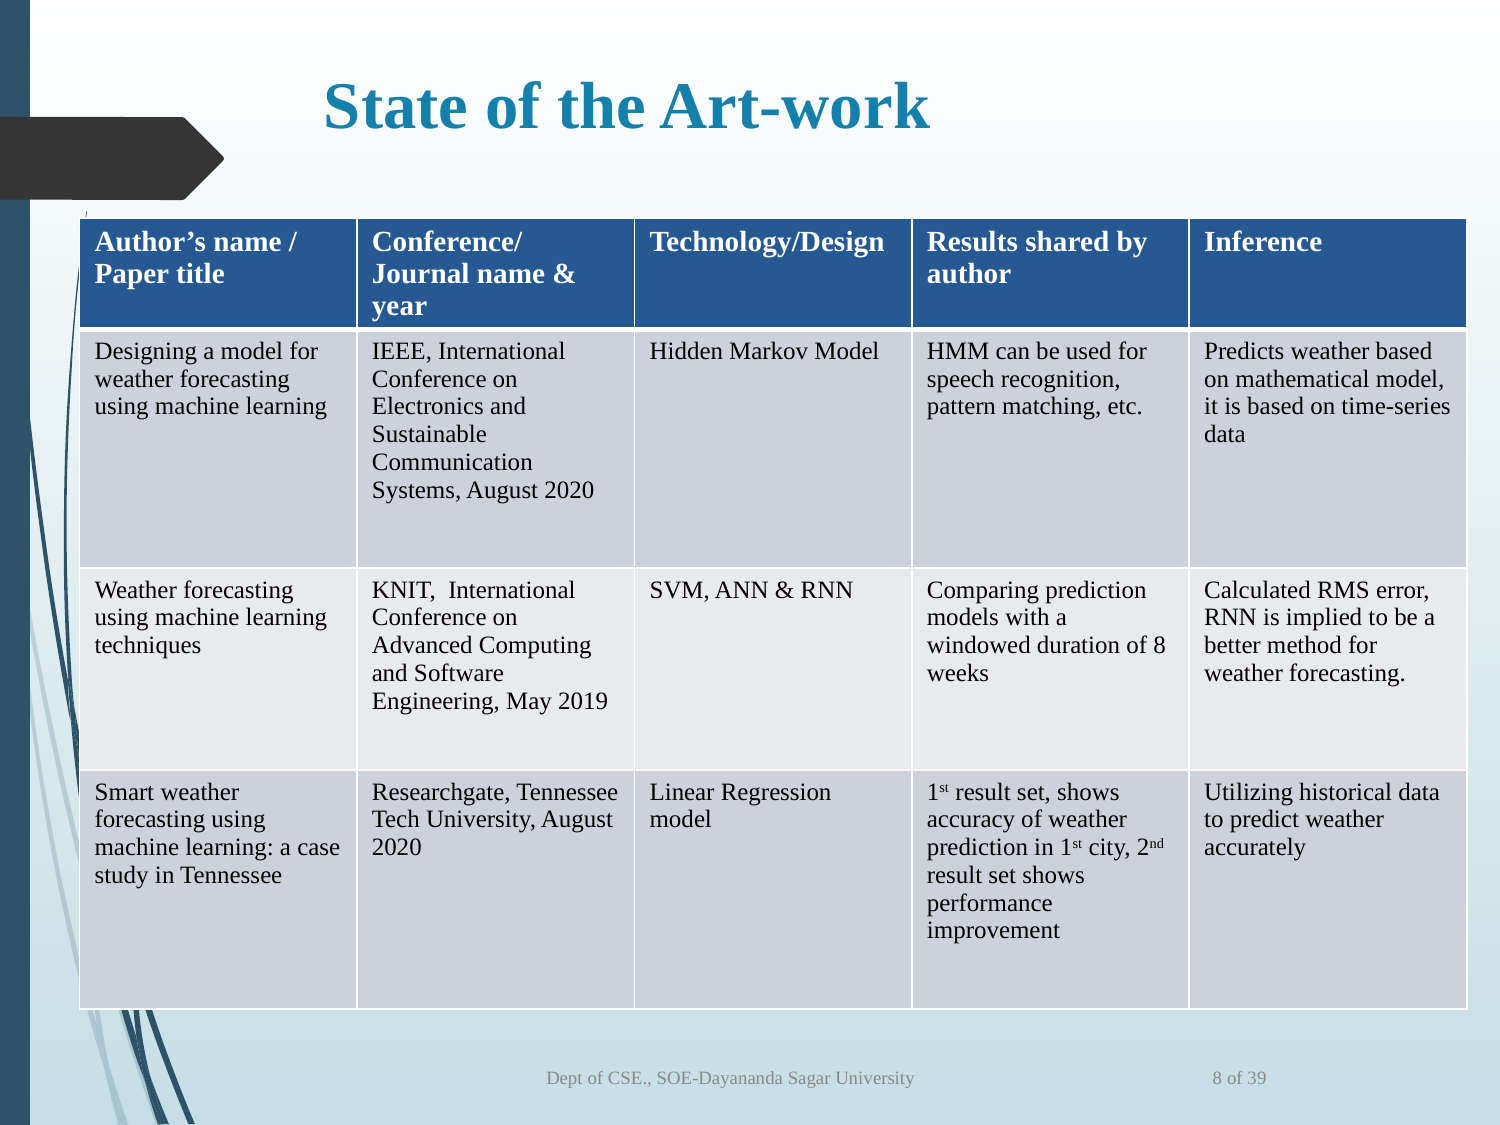

# State of the Art-work
| Author’s name / Paper title | Conference/Journal name & year | Technology/Design | Results shared by author | Inference |
| --- | --- | --- | --- | --- |
| Designing a model for weather forecasting using machine learning | IEEE, International Conference on Electronics and Sustainable Communication Systems, August 2020 | Hidden Markov Model | HMM can be used for speech recognition, pattern matching, etc. | Predicts weather based on mathematical model, it is based on time-series data |
| Weather forecasting using machine learning techniques | KNIT, International Conference on Advanced Computing and Software Engineering, May 2019 | SVM, ANN & RNN | Comparing prediction models with a windowed duration of 8 weeks | Calculated RMS error, RNN is implied to be a better method for weather forecasting. |
| Smart weather forecasting using machine learning: a case study in Tennessee | Researchgate, Tennessee Tech University, August 2020 | Linear Regression model | 1st result set, shows accuracy of weather prediction in 1st city, 2nd result set shows performance improvement | Utilizing historical data to predict weather accurately |
8 of 39
Dept of CSE., SOE-Dayananda Sagar University